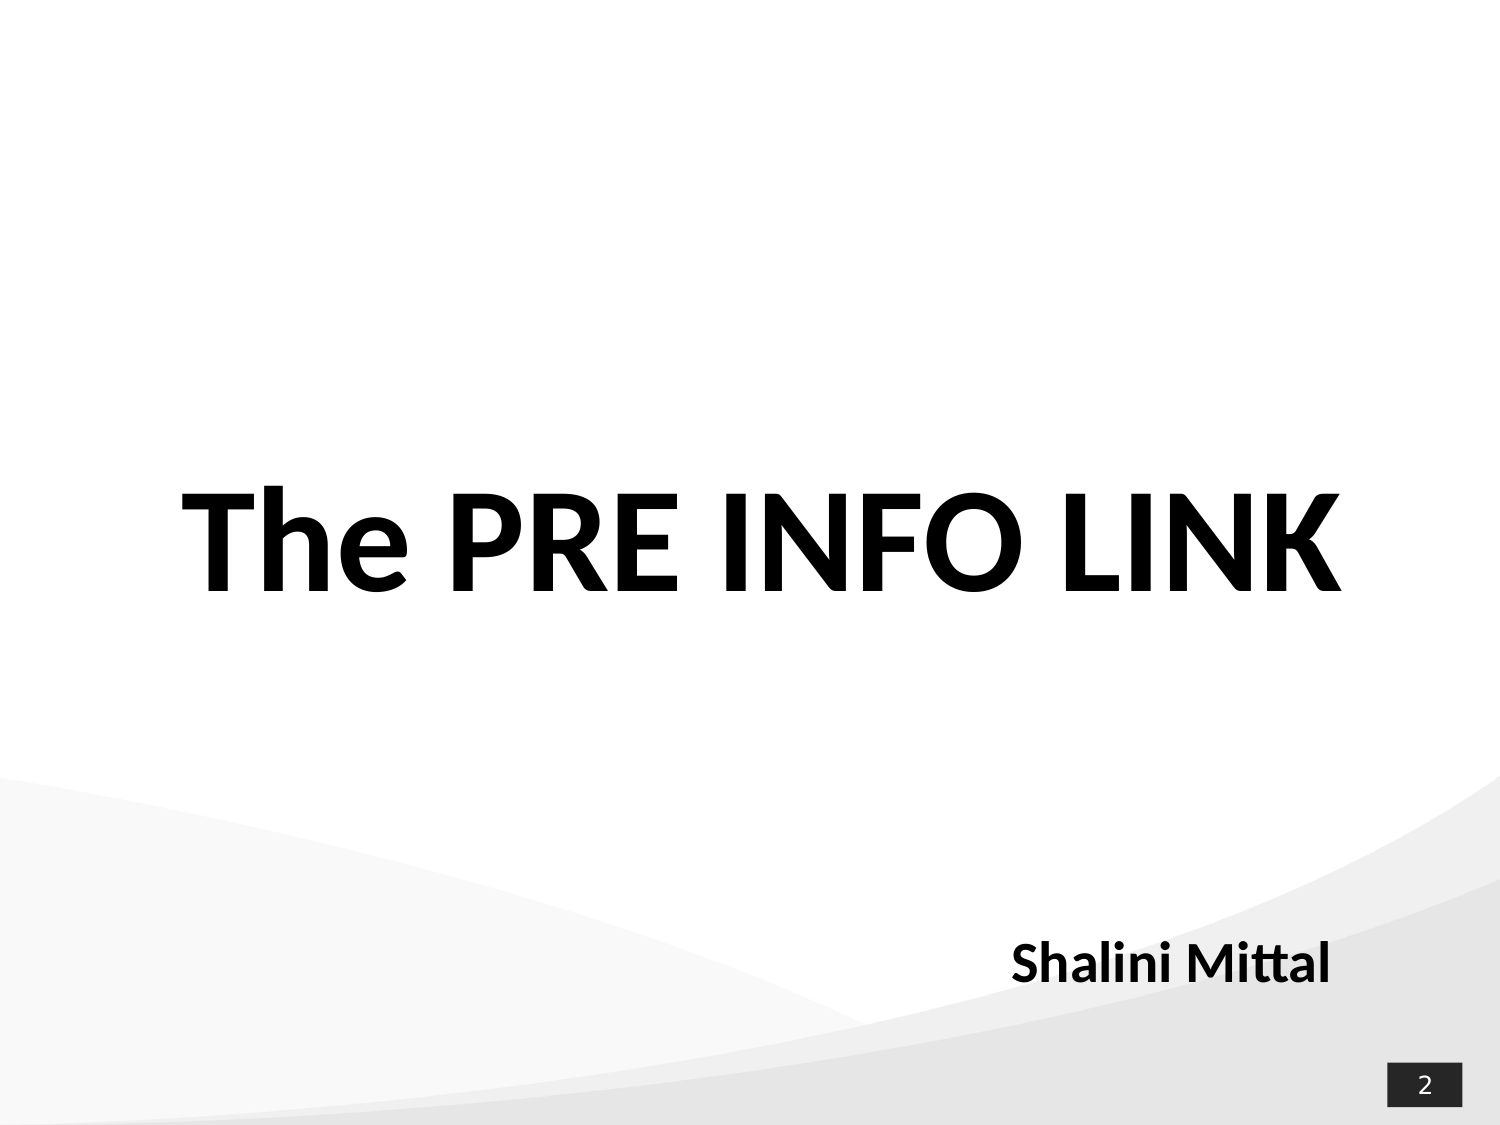

# The PRE INFO LINK
Shalini Mittal